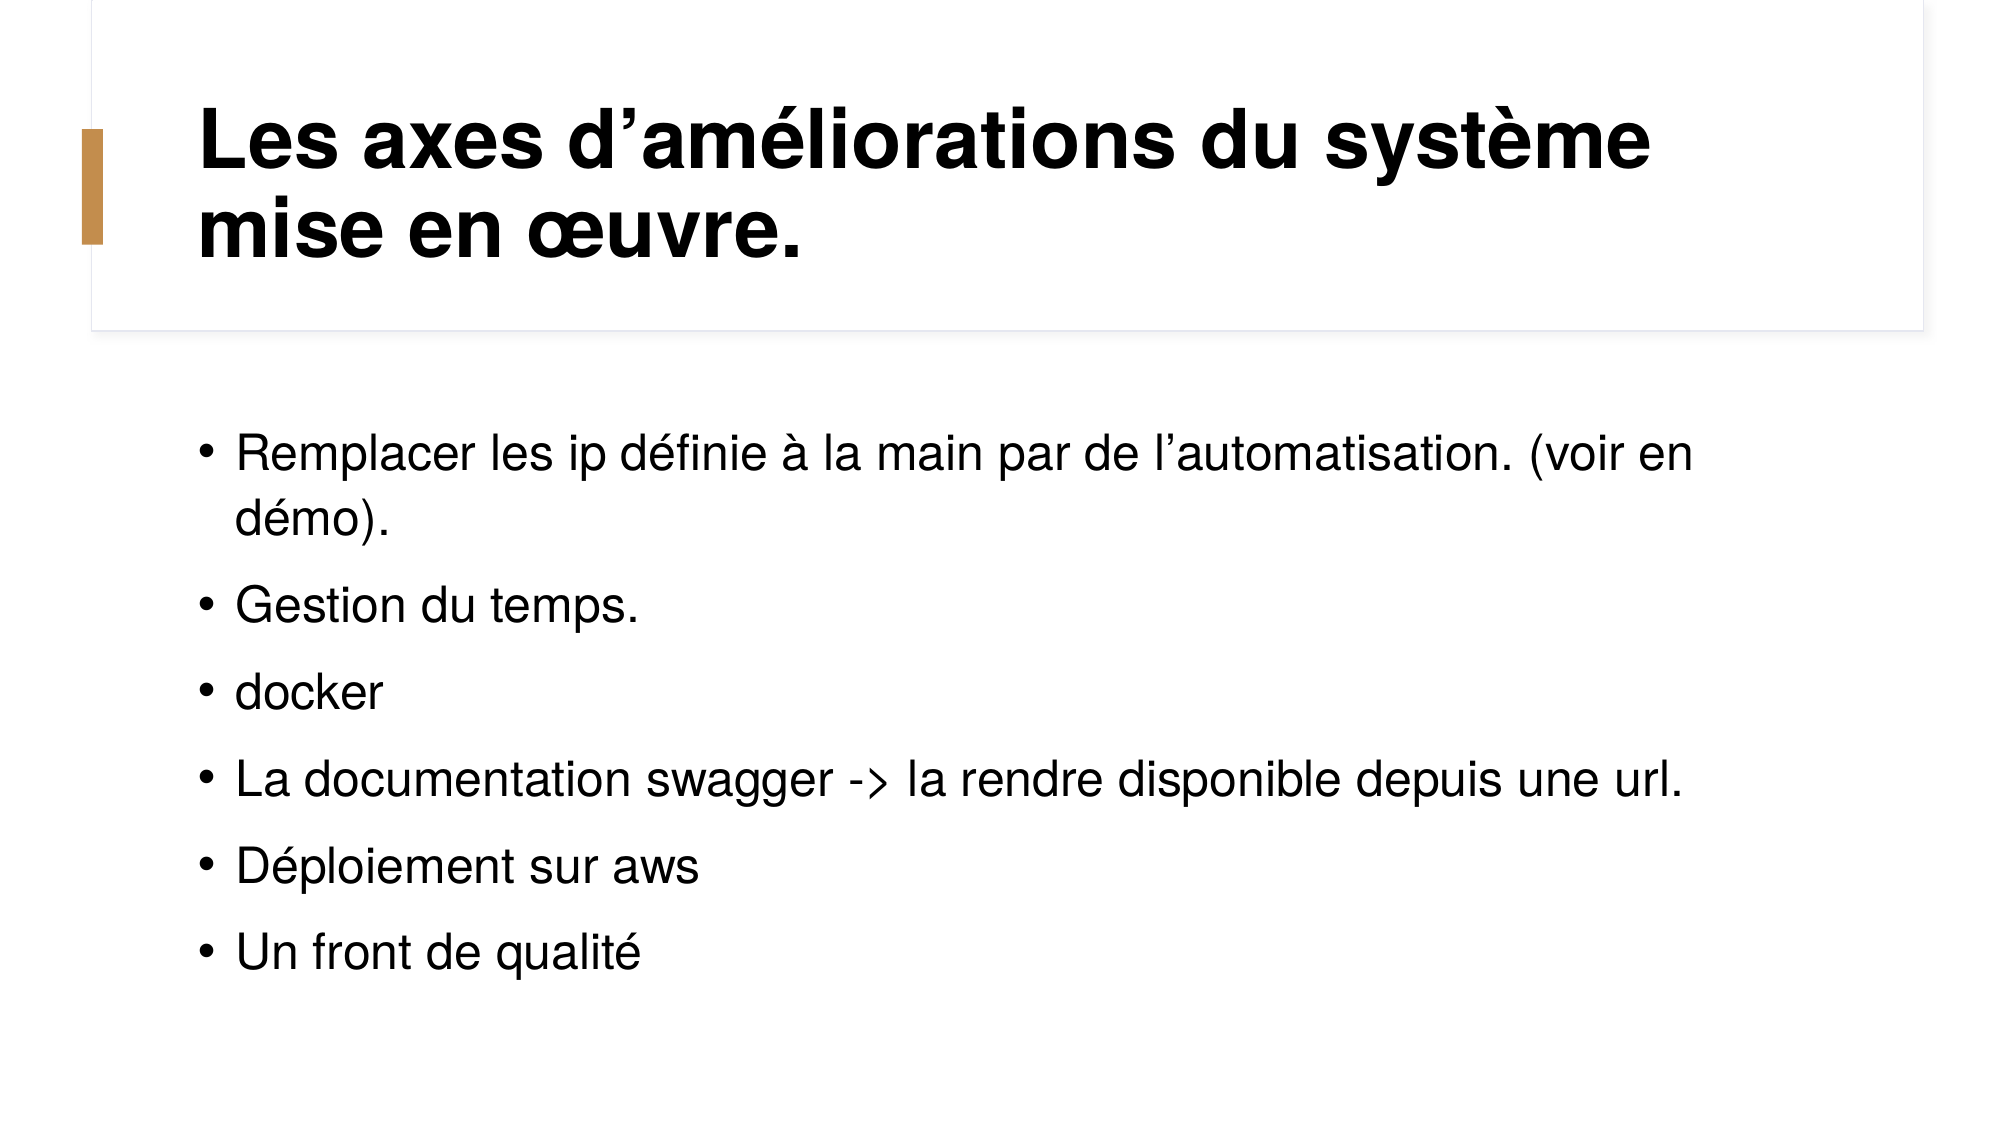

# Les axes d’améliorations du système mise en œuvre.
Remplacer les ip définie à la main par de l’automatisation. (voir en démo).
Gestion du temps.
docker
La documentation swagger -> la rendre disponible depuis une url.
Déploiement sur aws
Un front de qualité